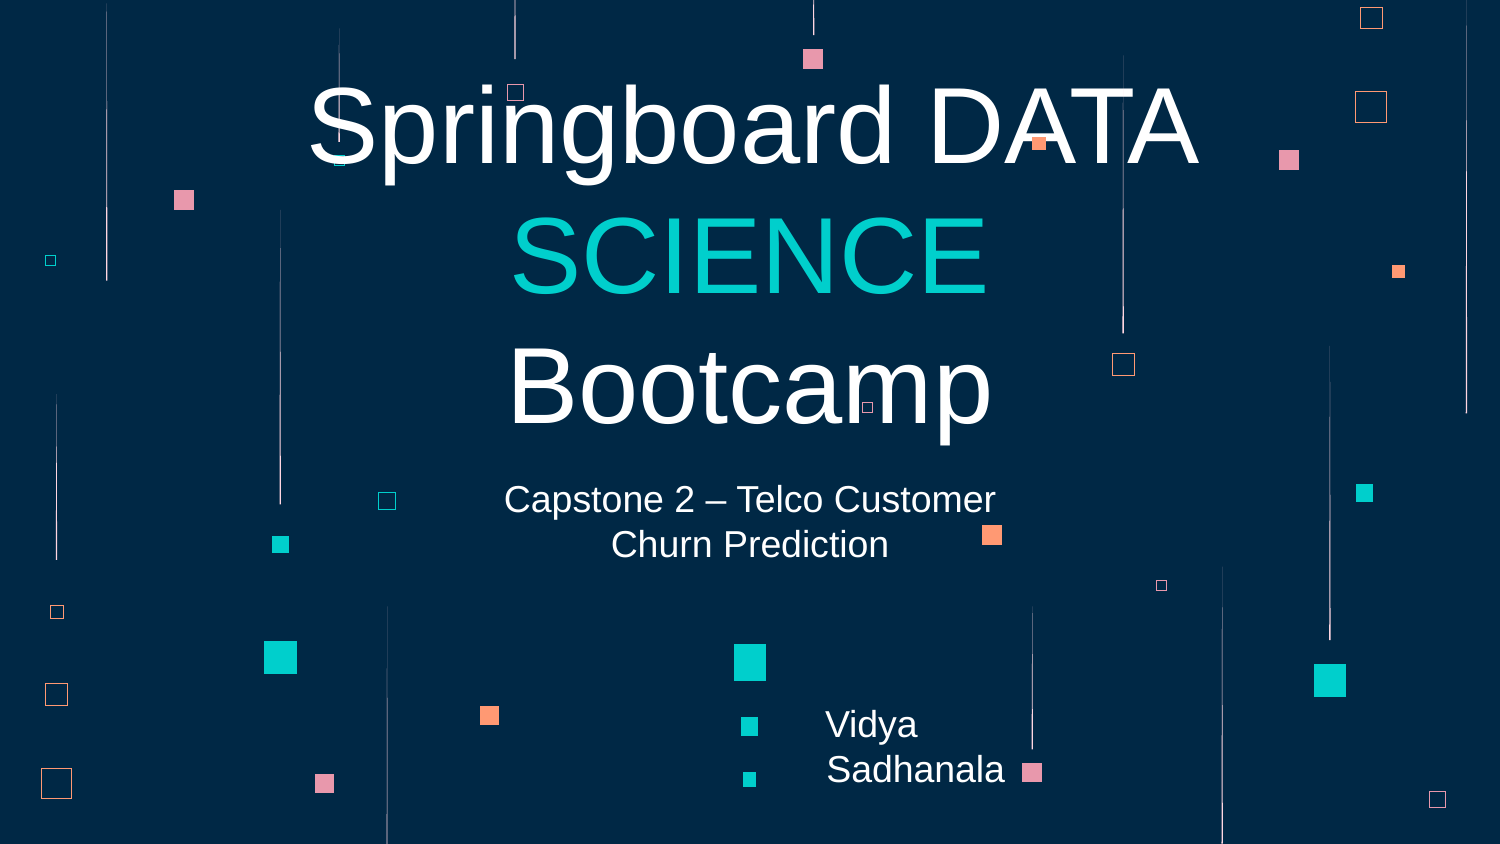

# Springboard DATA SCIENCE Bootcamp

Capstone 2 – Telco Customer Churn Prediction

		Vidya 			   Sadhanala